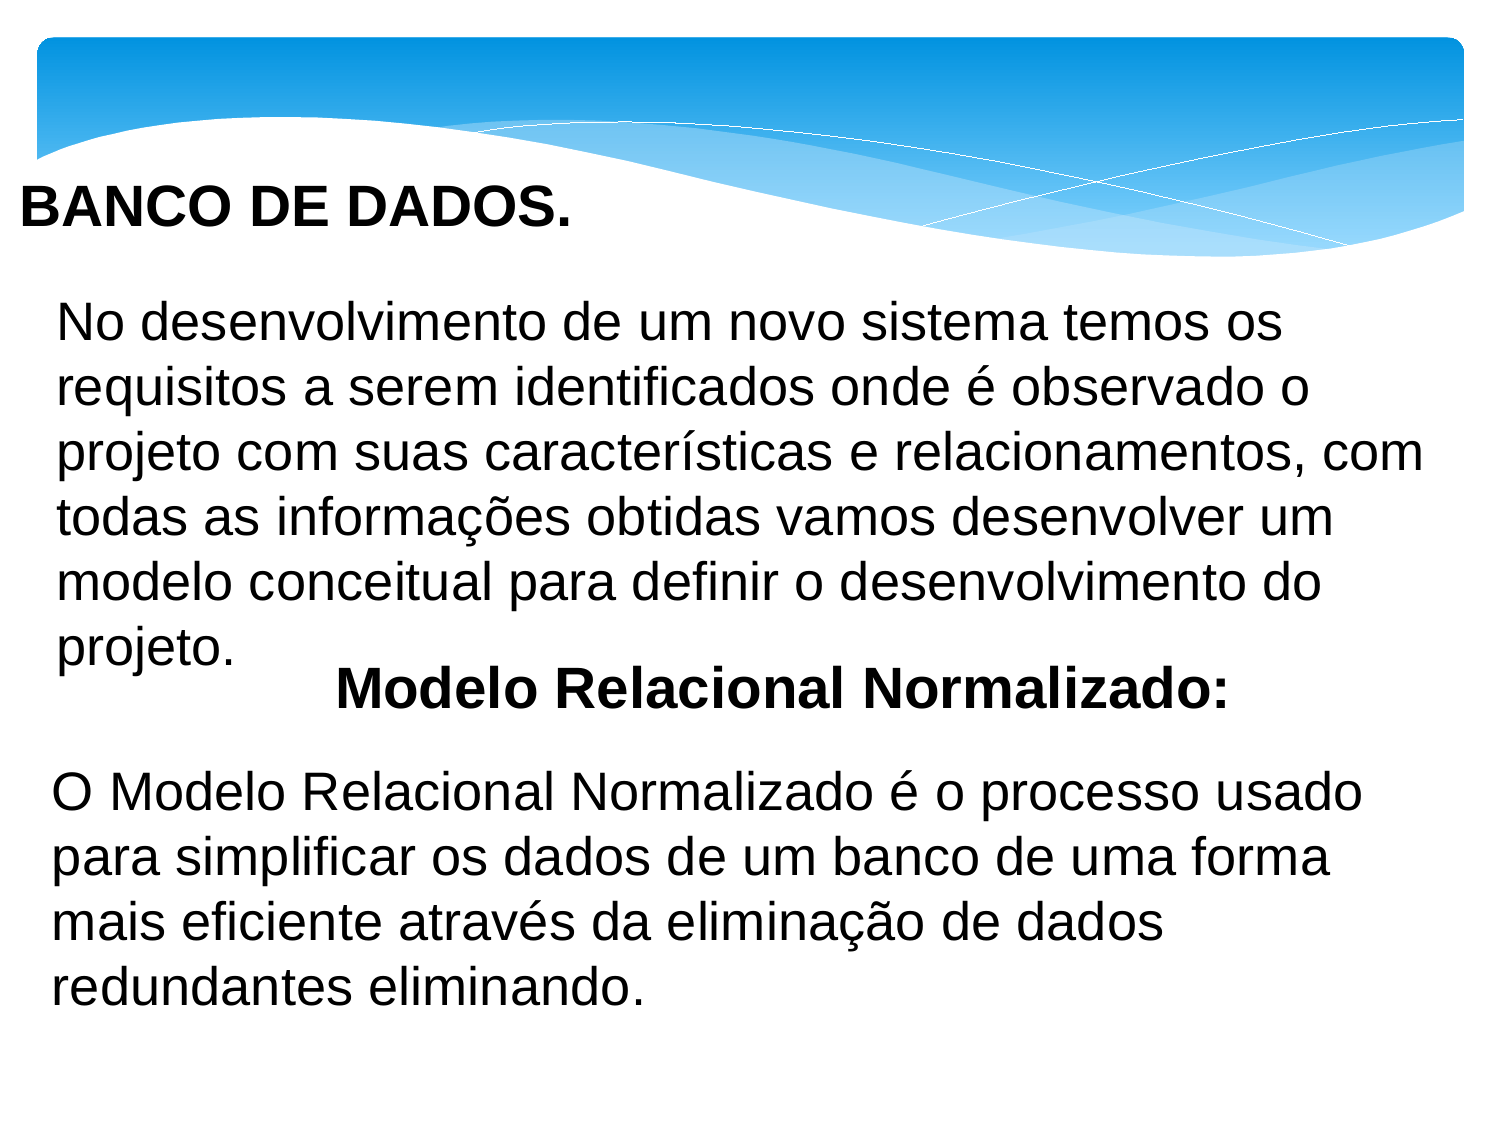

BANCO DE DADOS.
No desenvolvimento de um novo sistema temos os requisitos a serem identificados onde é observado o projeto com suas características e relacionamentos, com todas as informações obtidas vamos desenvolver um modelo conceitual para definir o desenvolvimento do projeto.
Modelo Relacional Normalizado:
O Modelo Relacional Normalizado é o processo usado para simplificar os dados de um banco de uma forma mais eficiente através da eliminação de dados redundantes eliminando.